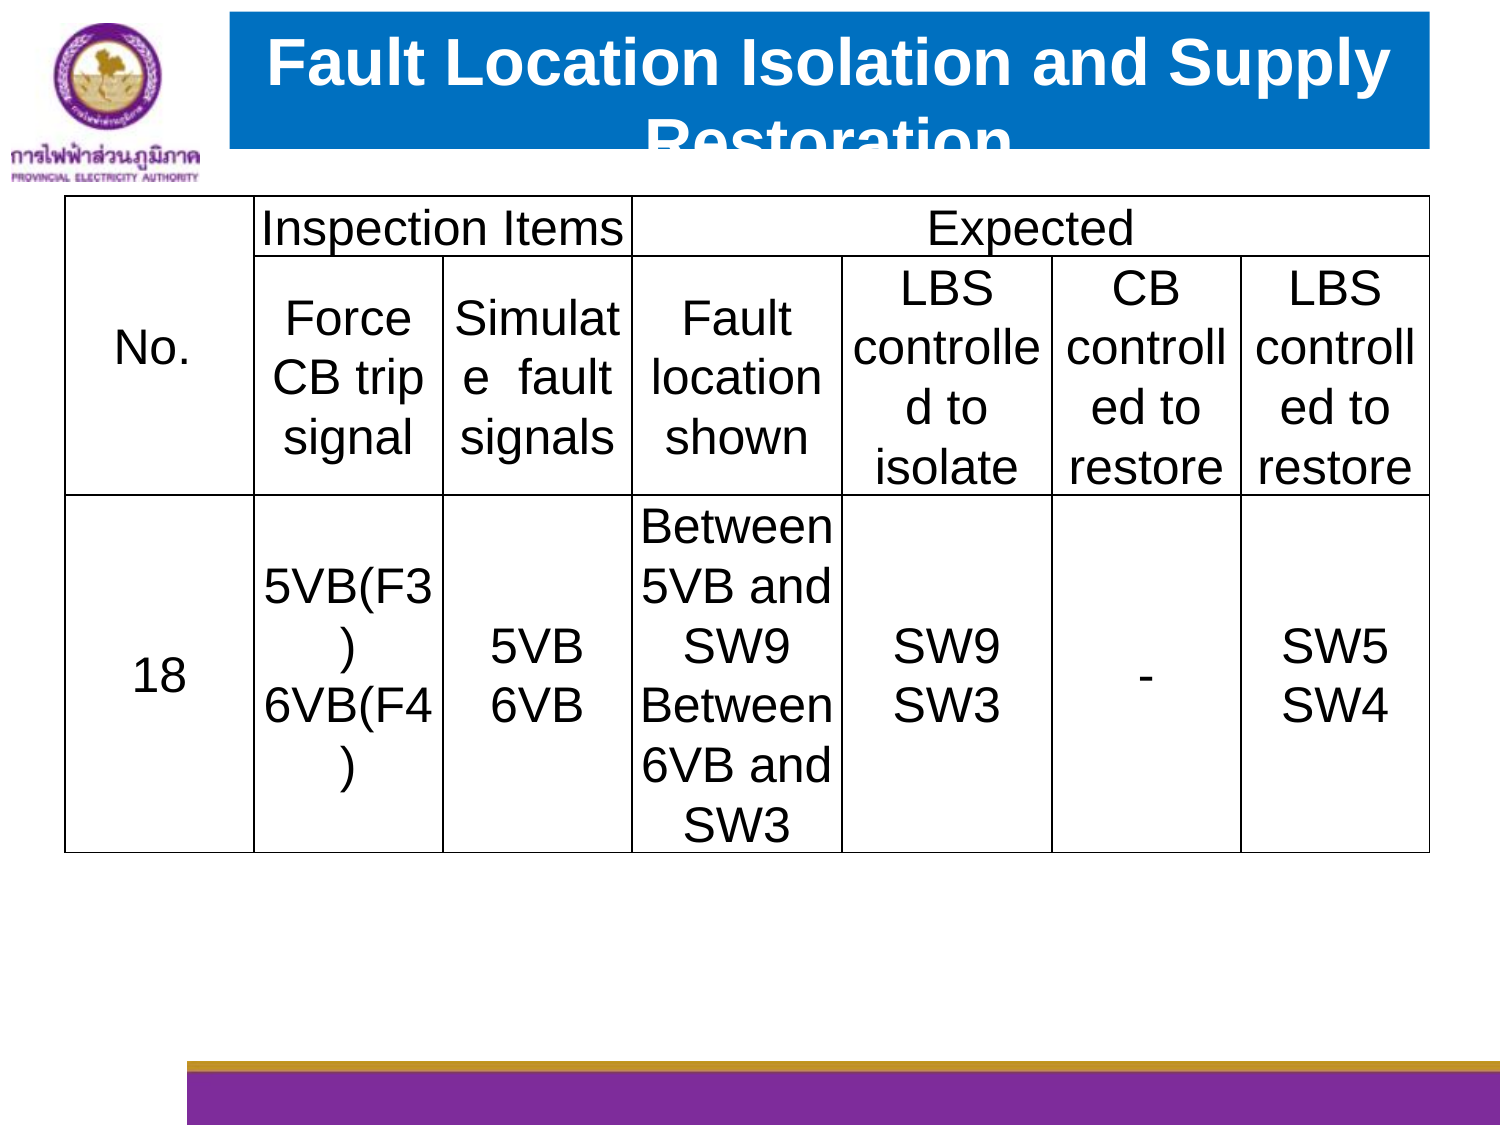

Fault Location Isolation and Supply Restoration
| No. | Inspection Items |  | Expected |  |  |  |
| --- | --- | --- | --- | --- | --- | --- |
|  | Force CB trip signal | Simulate fault signals | Fault location shown | LBS controlled to isolate | CB controlled to restore | LBS controlled to restore |
| 18 | 5VB(F3) 6VB(F4) | 5VB 6VB | Between 5VB and SW9 Between 6VB and SW3 | SW9 SW3 | - | SW5 SW4 |